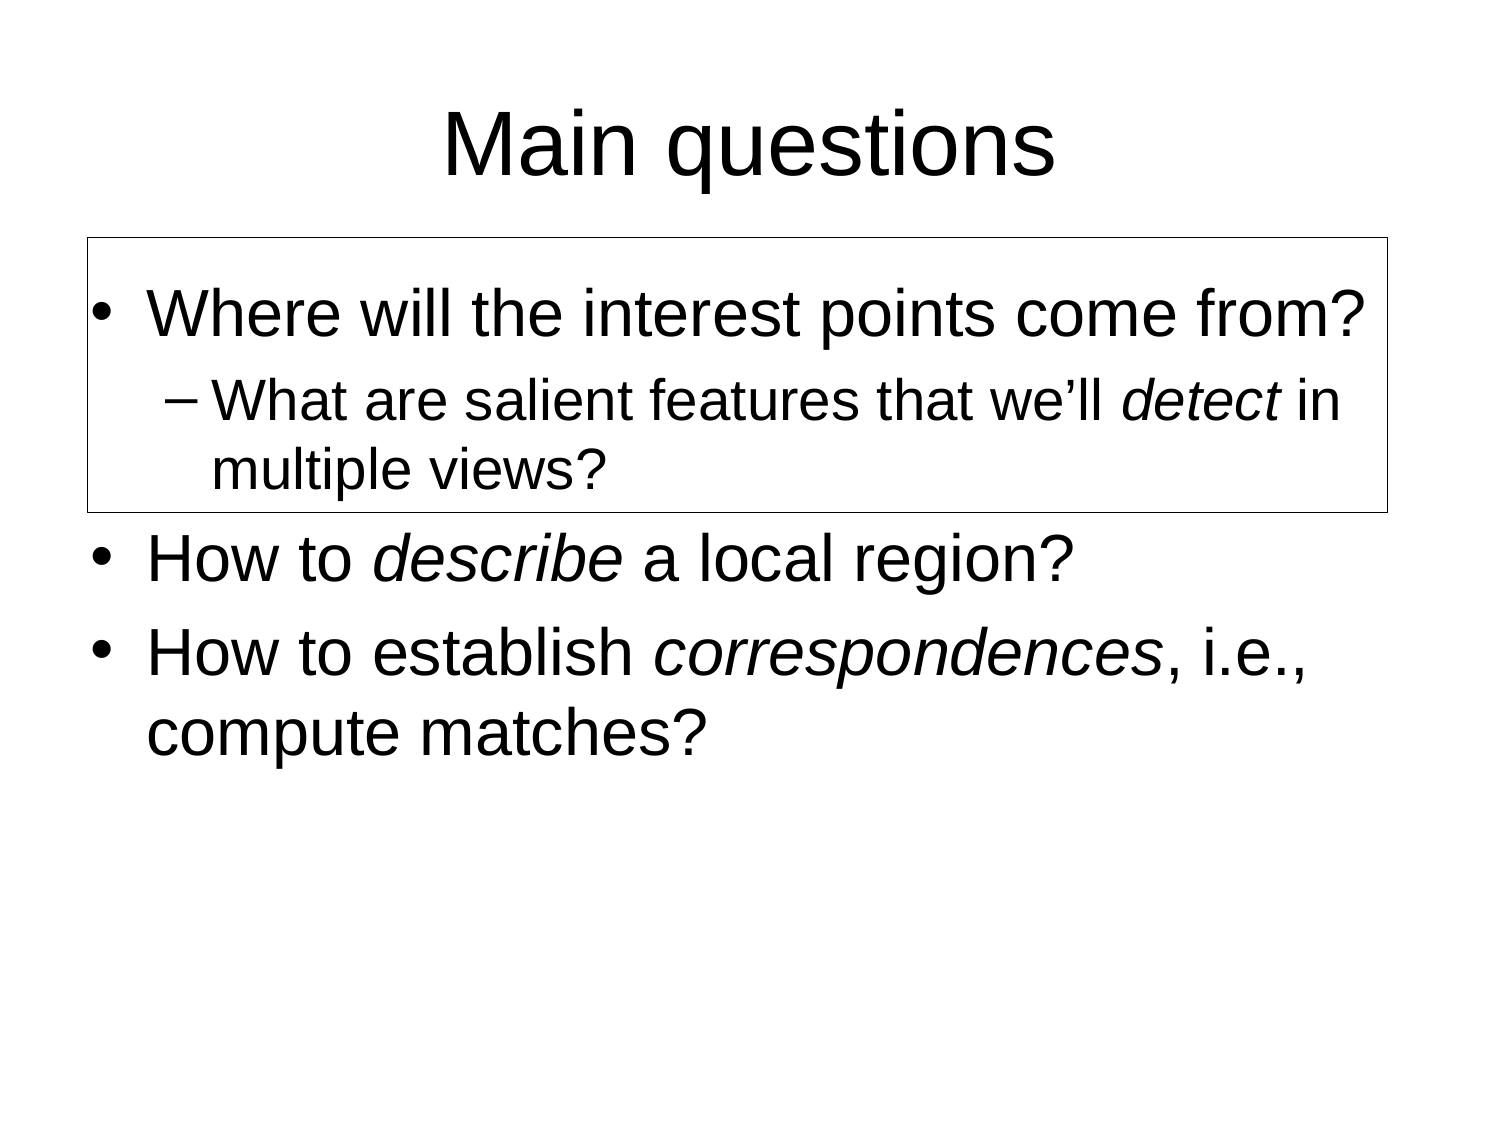

# Main questions

Where will the interest points come from?
What are salient features that we’ll detect in multiple views?
How to describe a local region?
How to establish correspondences, i.e., compute matches?